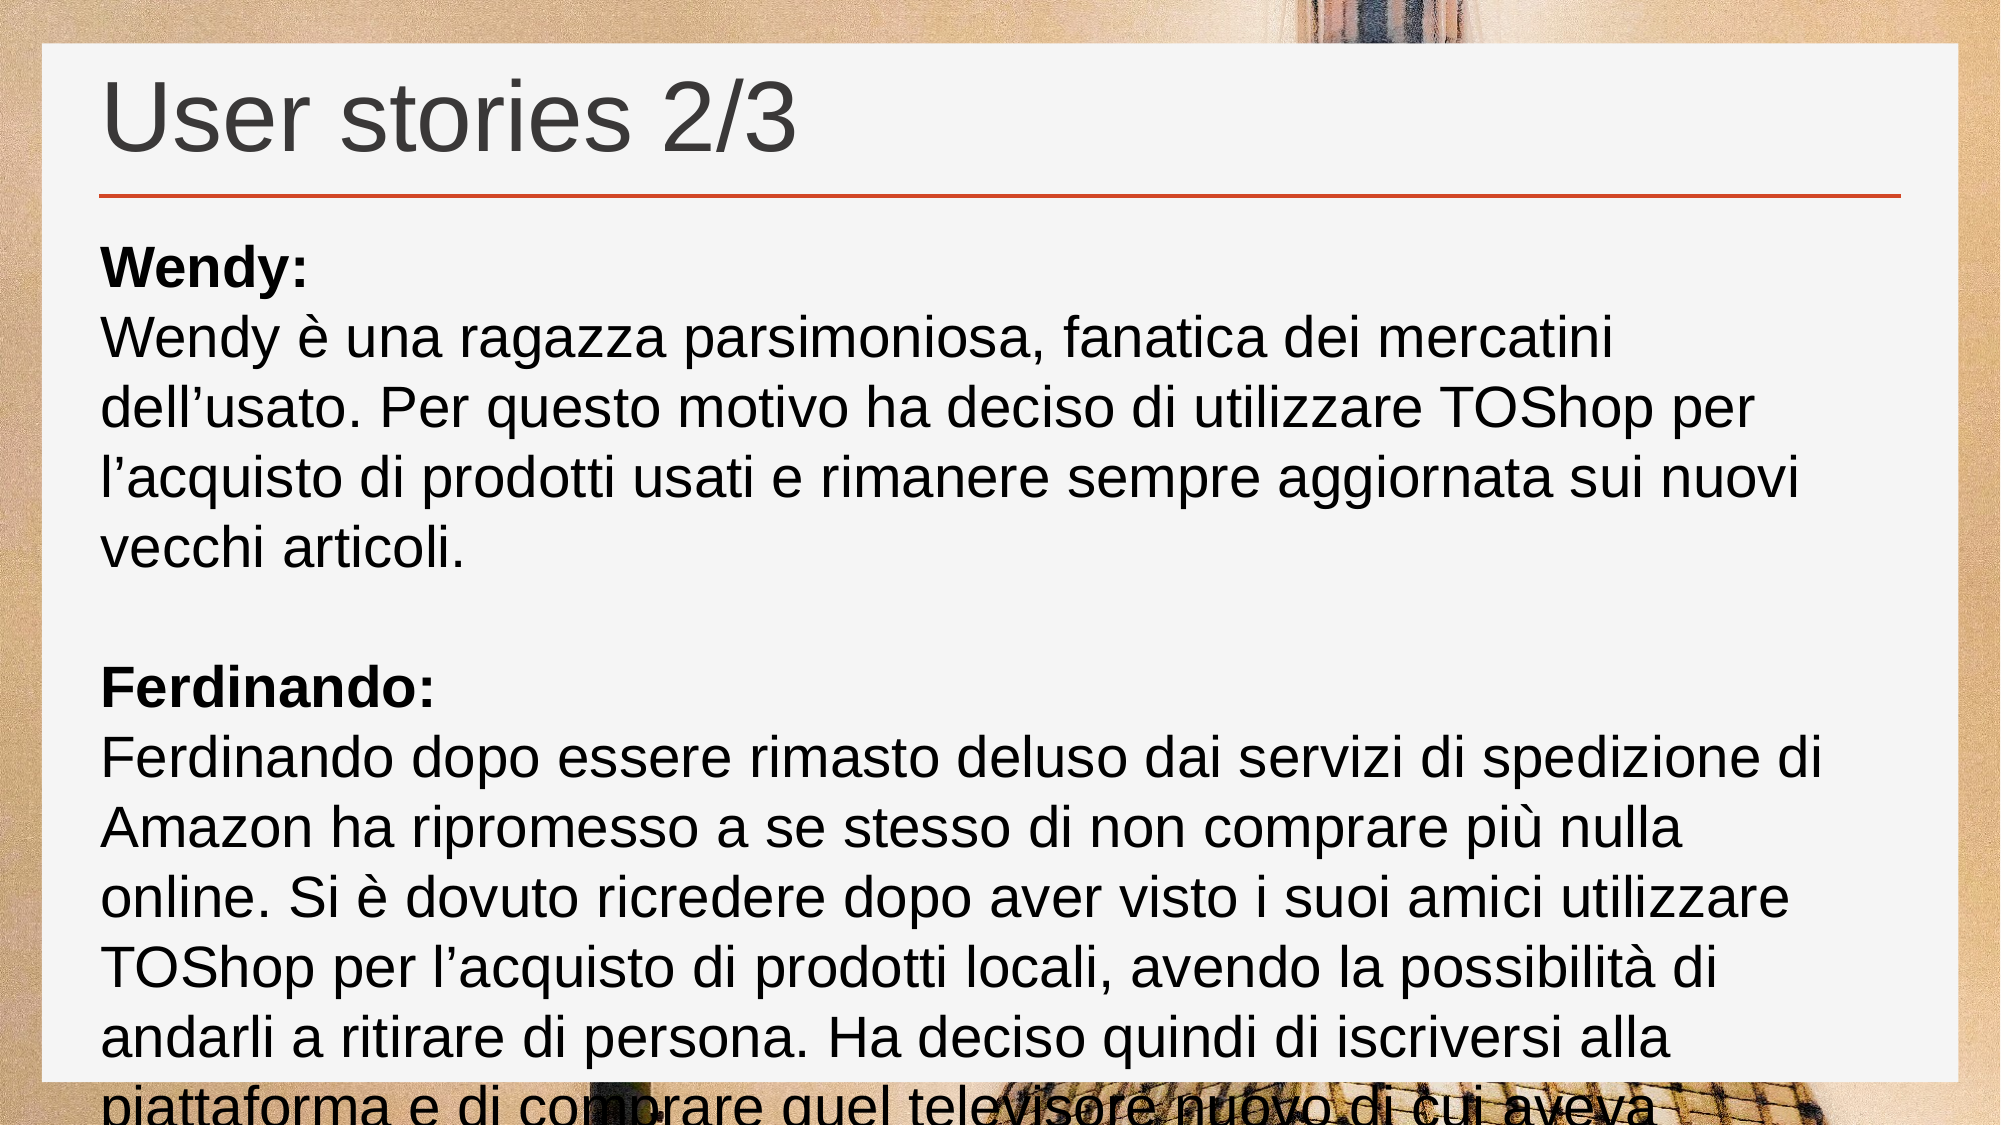

# User stories 2/3
Wendy:
Wendy è una ragazza parsimoniosa, fanatica dei mercatini dell’usato. Per questo motivo ha deciso di utilizzare TOShop per l’acquisto di prodotti usati e rimanere sempre aggiornata sui nuovi vecchi articoli.
Ferdinando:
Ferdinando dopo essere rimasto deluso dai servizi di spedizione di Amazon ha ripromesso a se stesso di non comprare più nulla online. Si è dovuto ricredere dopo aver visto i suoi amici utilizzare TOShop per l’acquisto di prodotti locali, avendo la possibilità di andarli a ritirare di persona. Ha deciso quindi di iscriversi alla piattaforma e di comprare quel televisore nuovo di cui aveva bisogno.